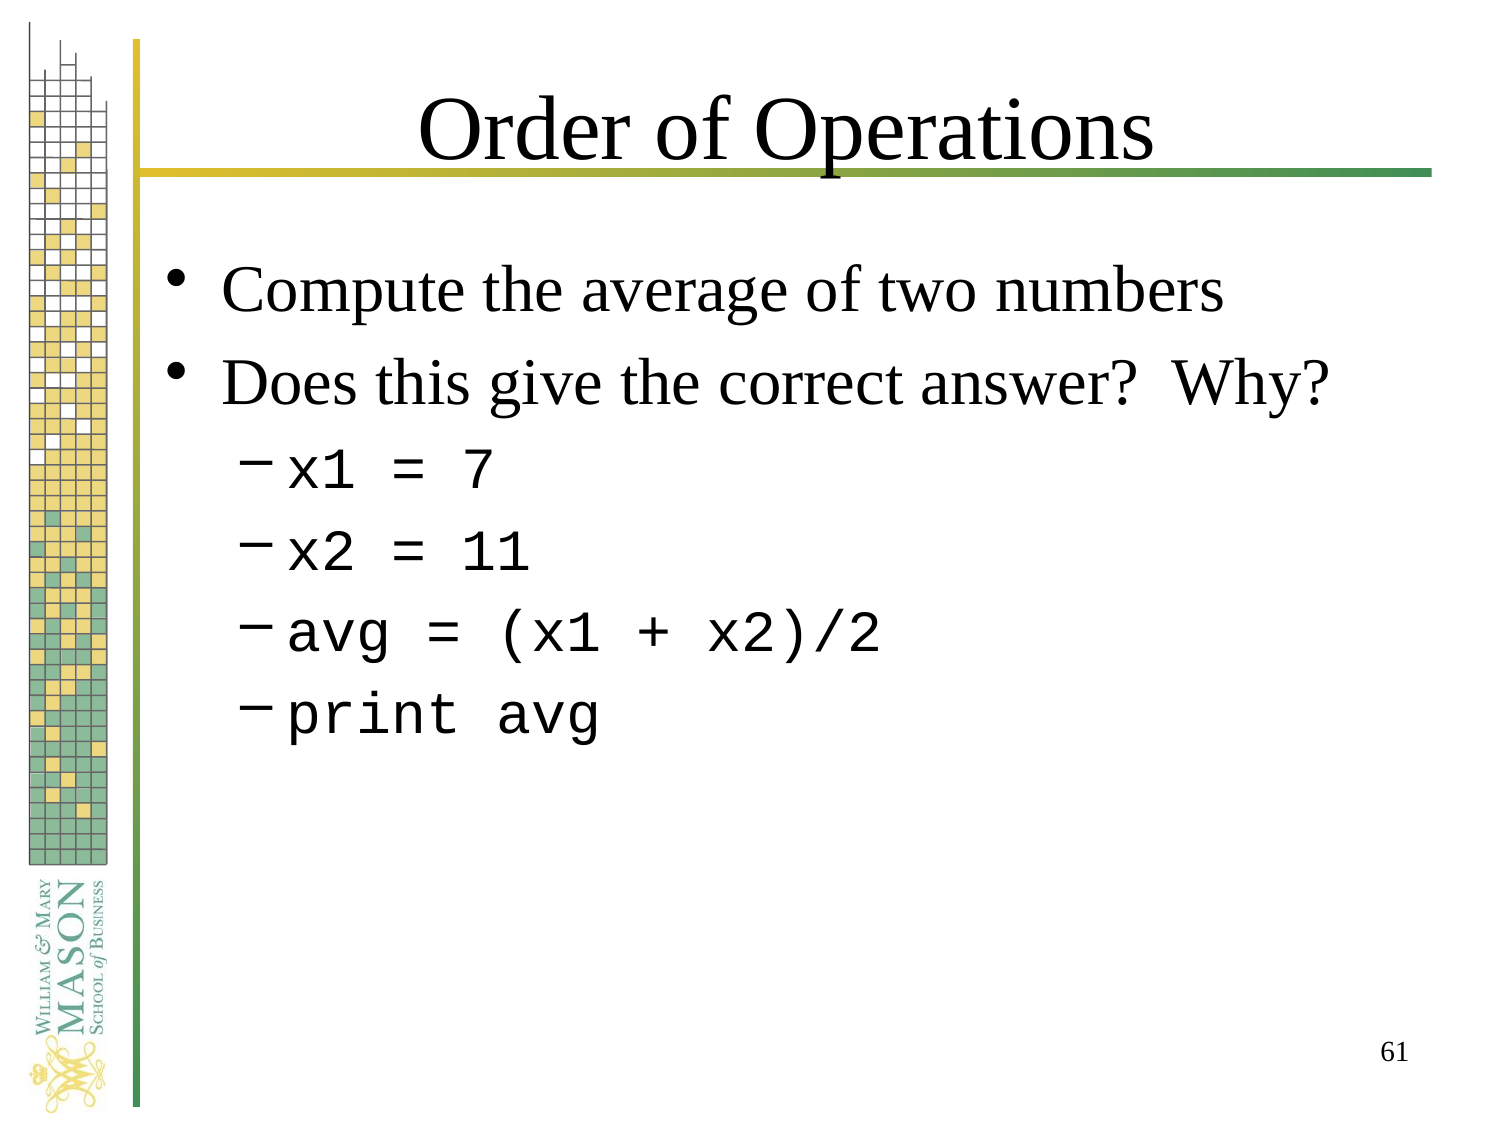

# Order of Operations
Compute the average of two numbers
Does this give the correct answer?  Why?
x1 = 7
x2 = 11
avg = (x1 + x2)/2
print avg
61